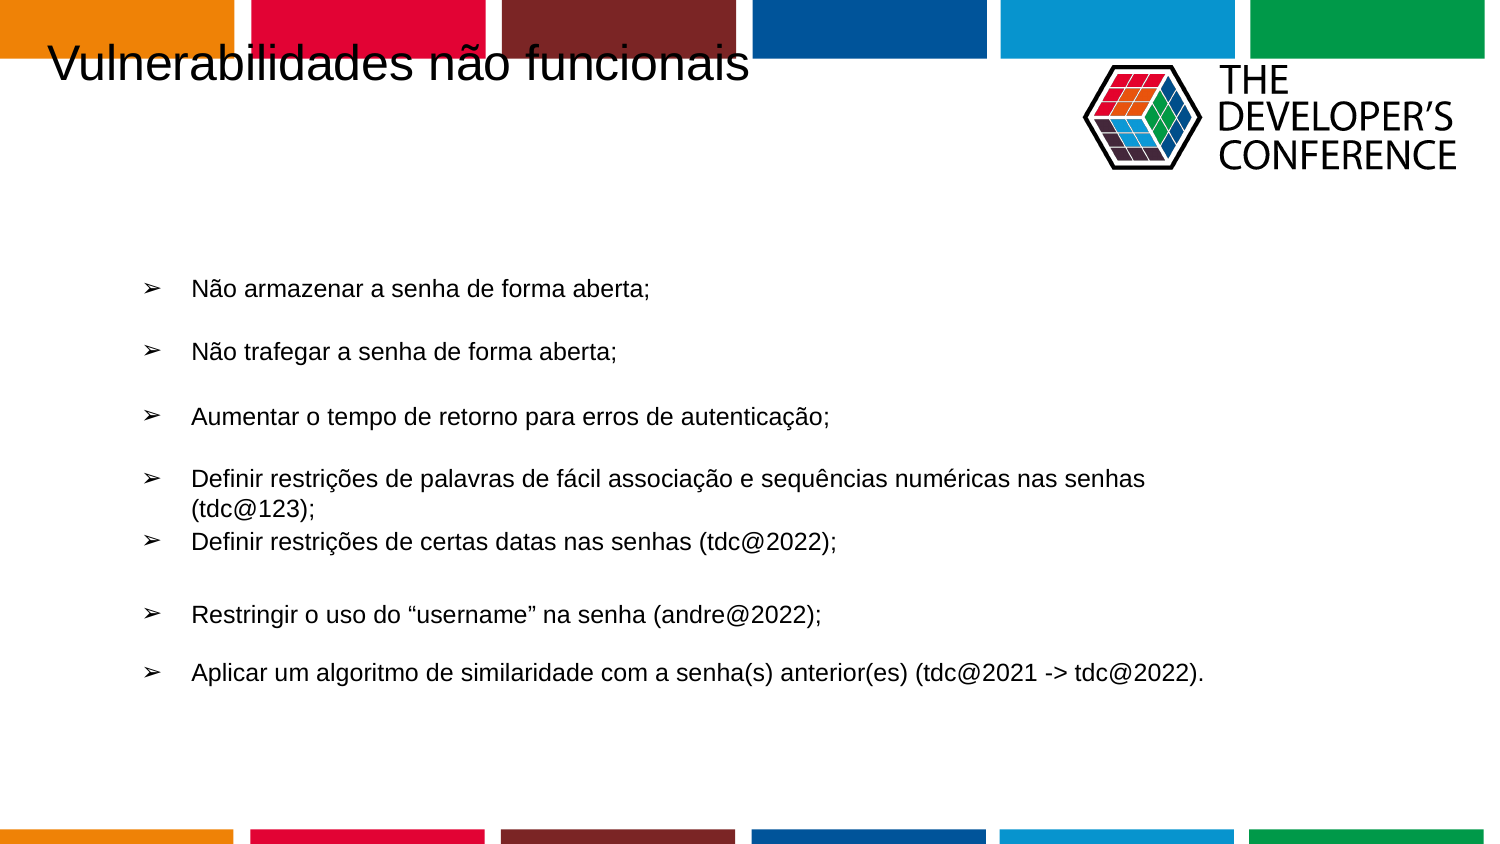

# Vulnerabilidades não funcionais
Não armazenar a senha de forma aberta;
Não trafegar a senha de forma aberta;
Aumentar o tempo de retorno para erros de autenticação;
Definir restrições de palavras de fácil associação e sequências numéricas nas senhas (tdc@123);
Definir restrições de certas datas nas senhas (tdc@2022);
Restringir o uso do “username” na senha (andre@2022);
Aplicar um algoritmo de similaridade com a senha(s) anterior(es) (tdc@2021 -> tdc@2022).